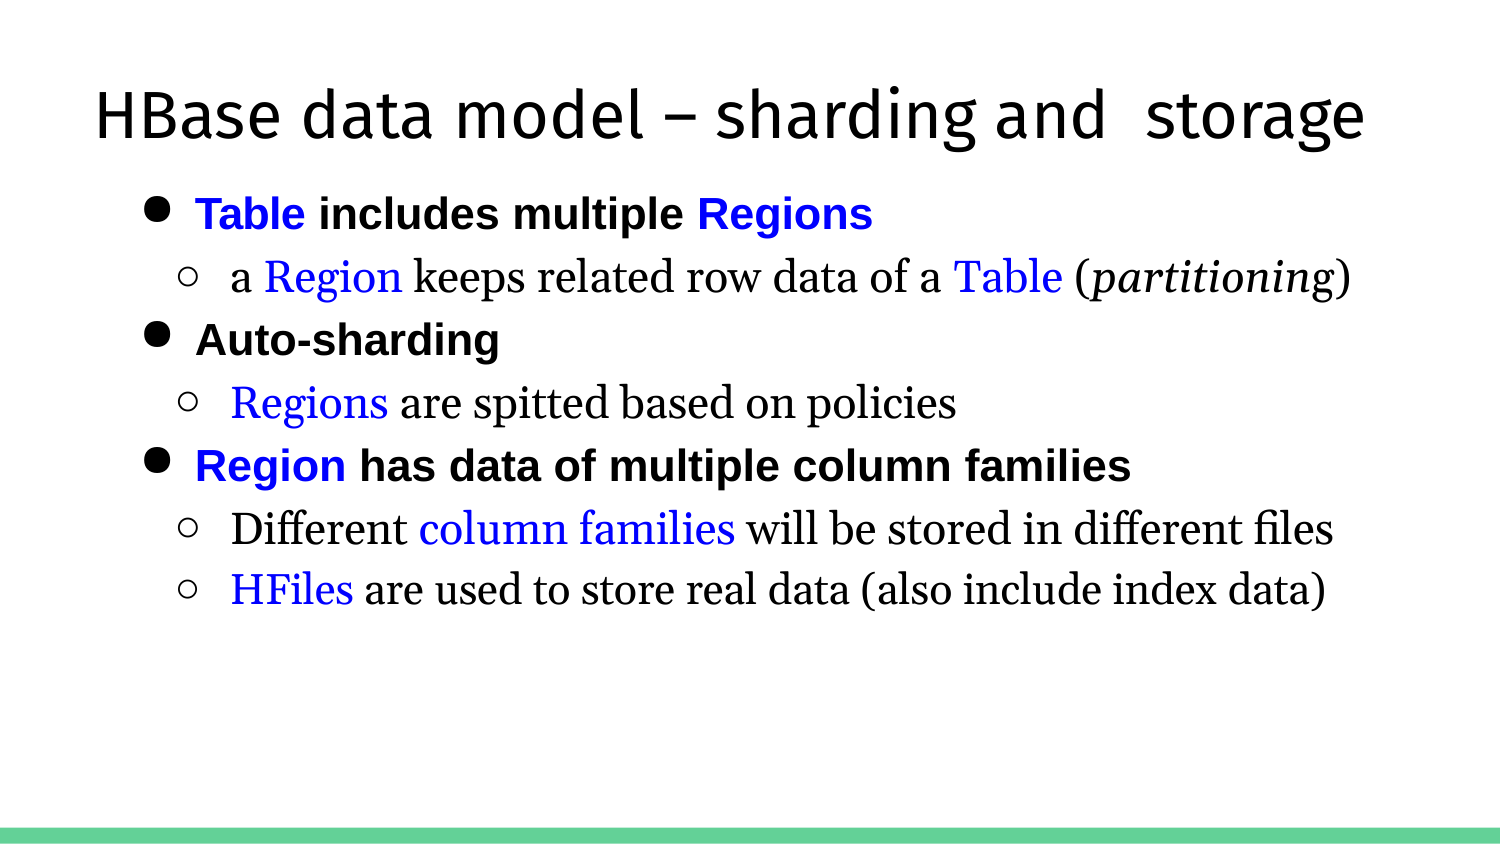

# HBase data model – sharding and  storage
Table includes multiple Regions
a Region keeps related row data of a Table (partitioning)
Auto-sharding
Regions are spitted based on policies
Region has data of multiple column families
Different column families will be stored in different files
HFiles are used to store real data (also include index data)